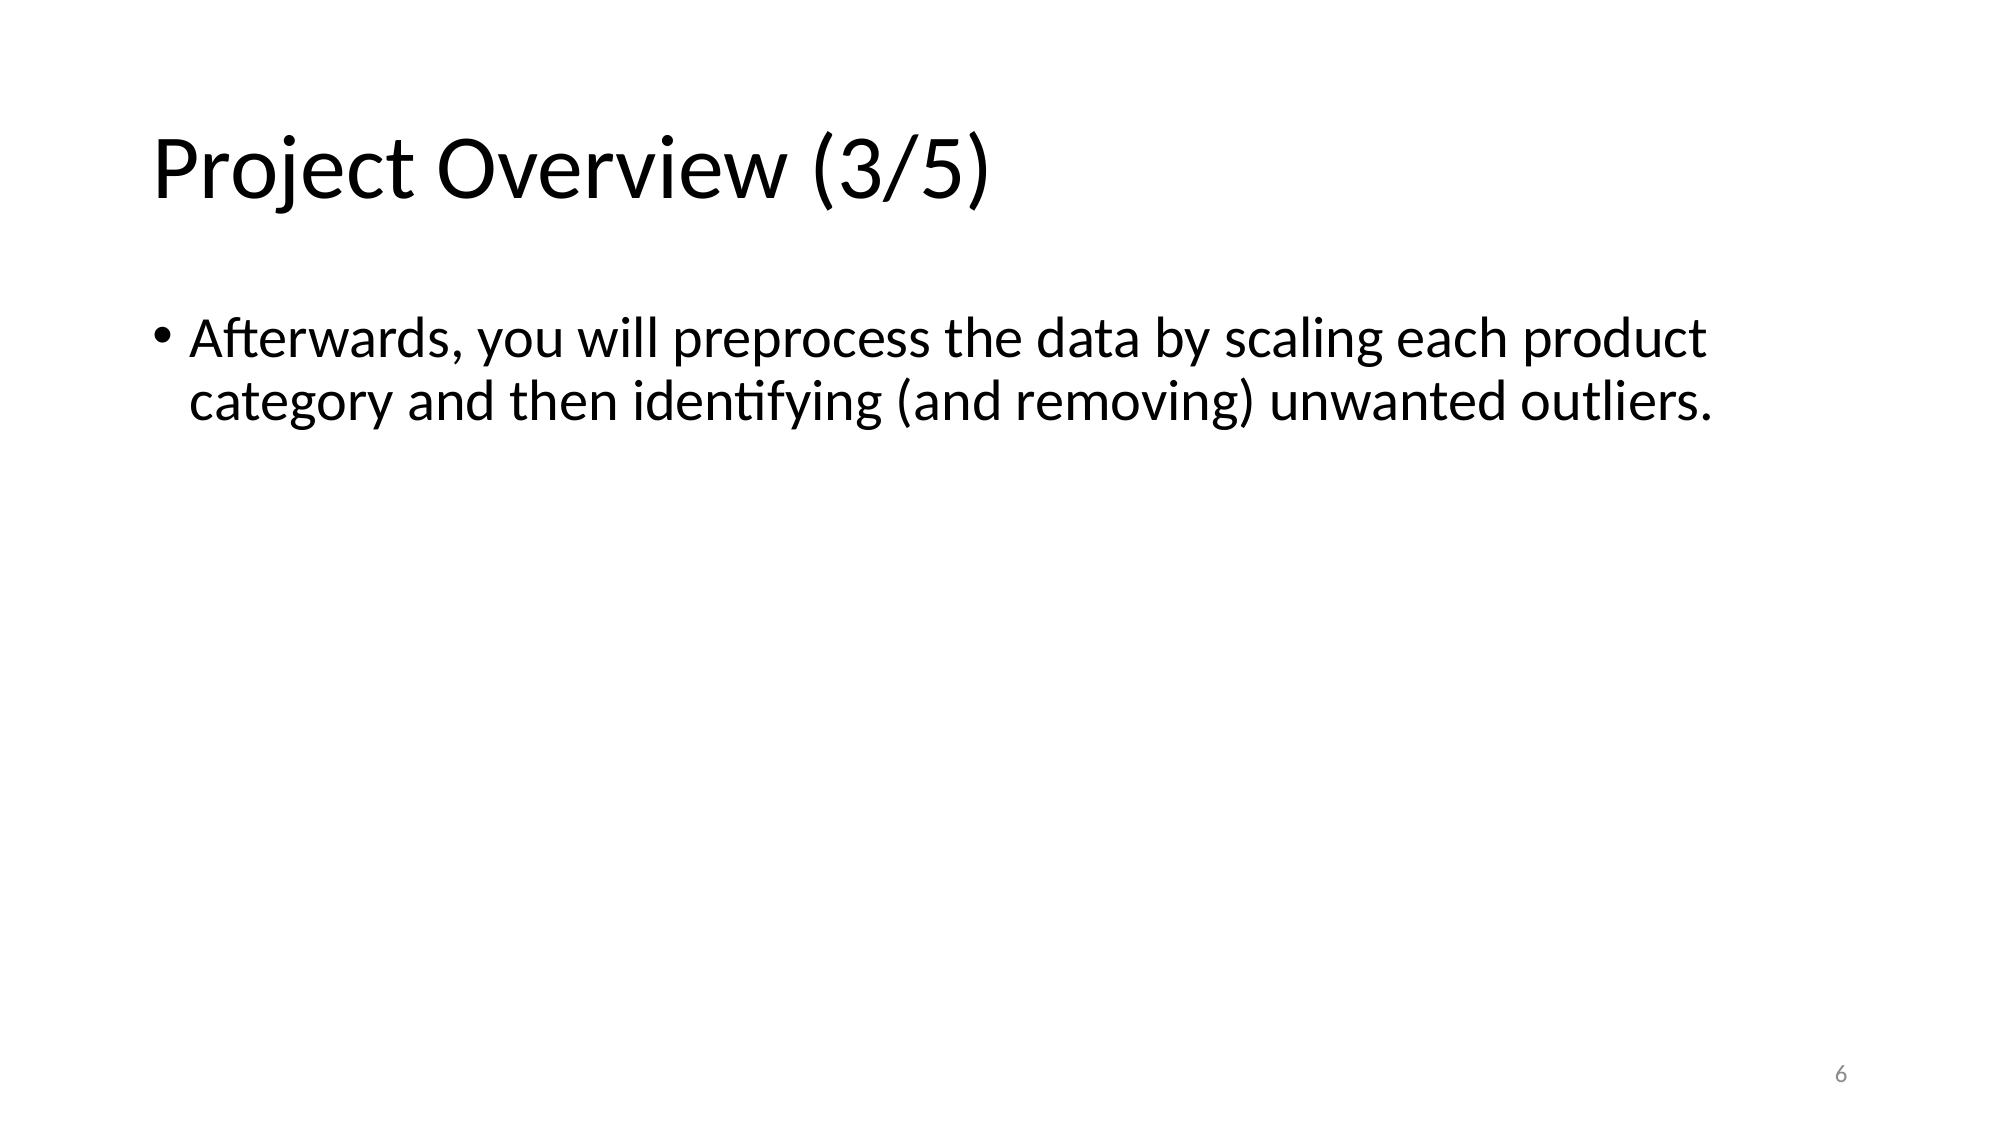

# Project Overview (3/5)
Afterwards, you will preprocess the data by scaling each product category and then identifying (and removing) unwanted outliers.
6